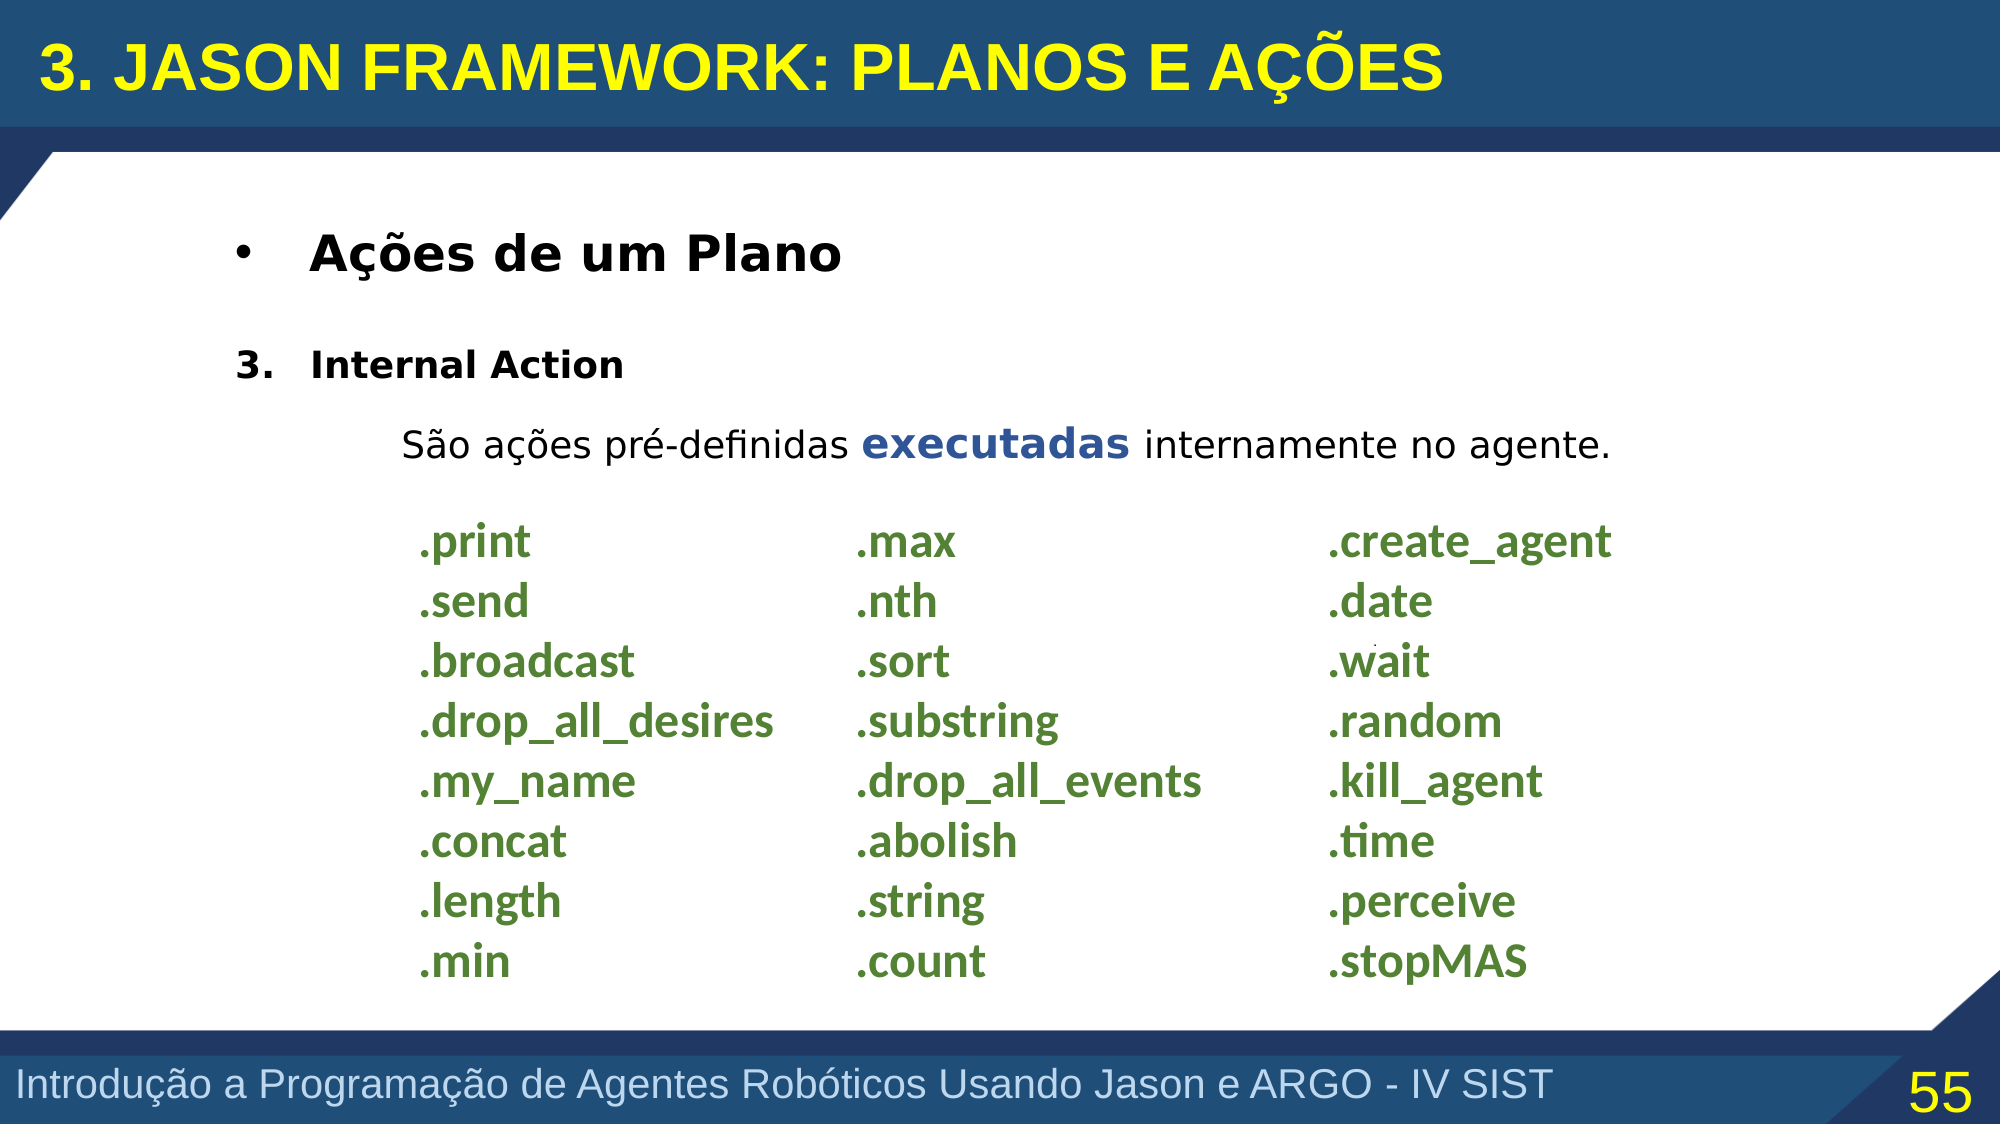

3. JASON FRAMEWORK: PLANOS E AÇÕES

Ações de um Plano
Internal Action
São ações pré-definidas executadas internamente no agente.
.print
.send
.broadcast
.drop_all_desires
.my_name
.concat
.length
.min
.max
.nth
.sort
.substring
.drop_all_events
.abolish
.string
.count
.create_agent
.date
.wait
.random
.kill_agent
.time
.perceive
.stopMAS